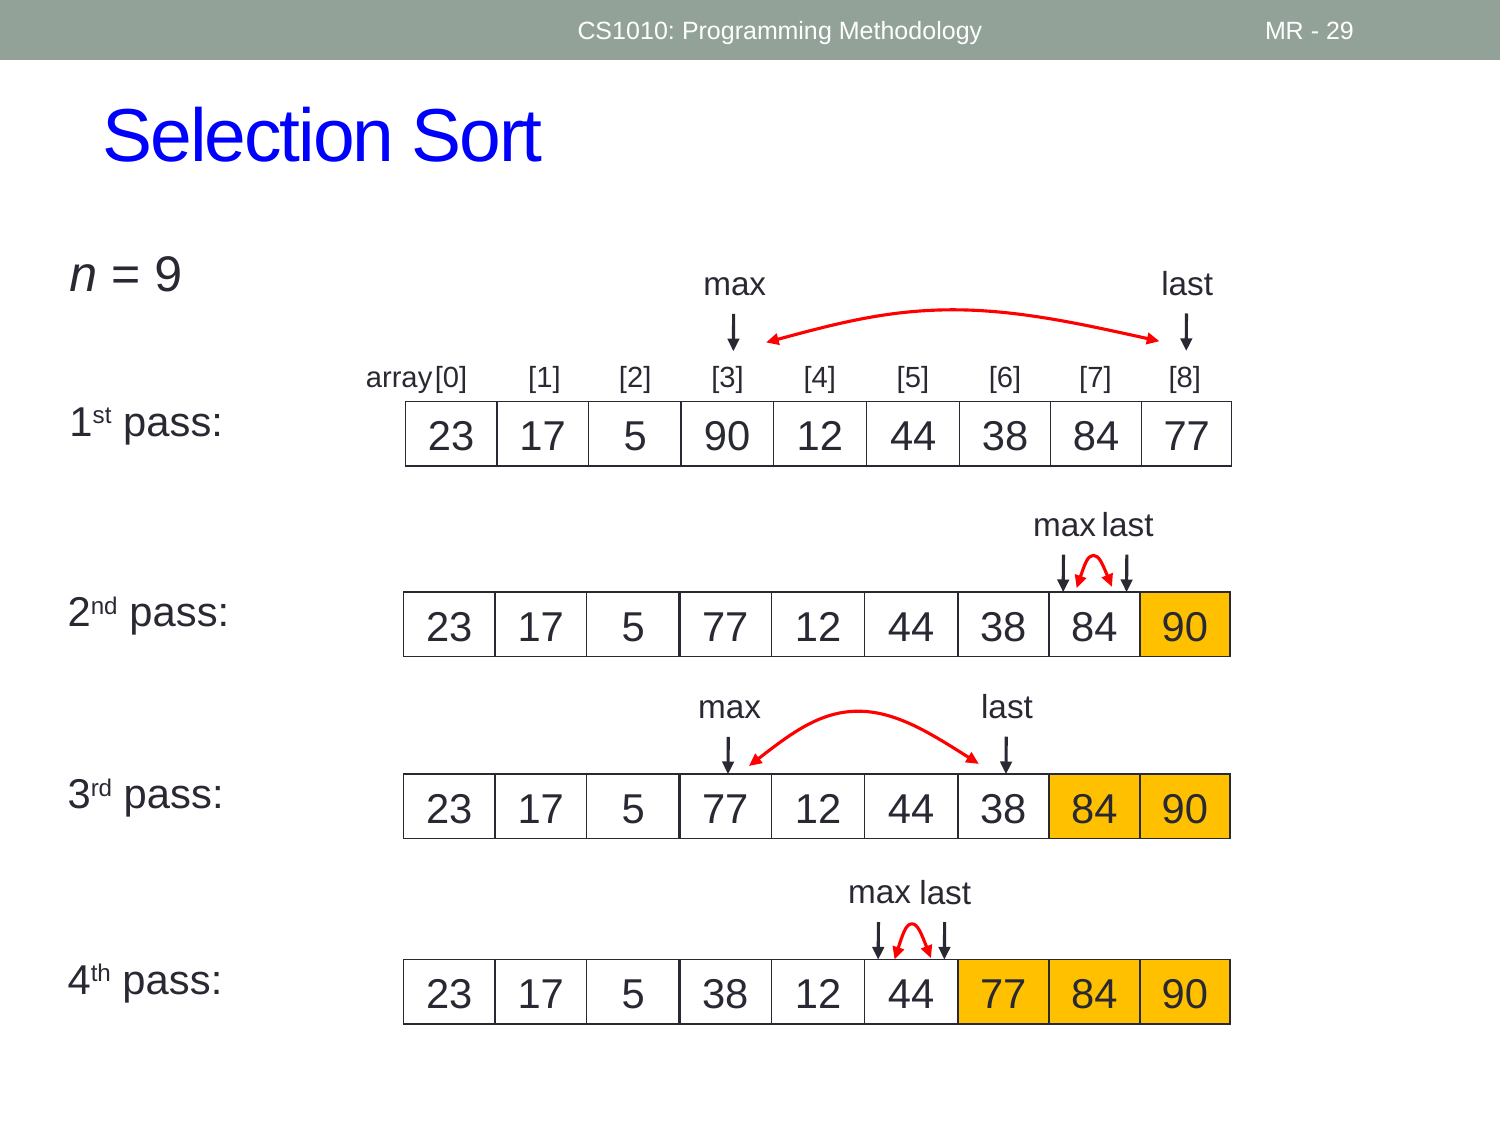

CS1010: Programming Methodology
MR - 29
# Selection Sort
n = 9
max
last

array
[1]
[3]
[4]
[0]
[7]
[2]
[5]
[6]
[8]
23
17
5
90
12
44
38
84
77
1st pass:
max
last

2nd pass:
23
17
5
77
12
44
38
84
90
max
last

3rd pass:
23
17
5
77
12
44
38
84
90
max
last

4th pass:
23
17
5
38
12
44
77
84
90